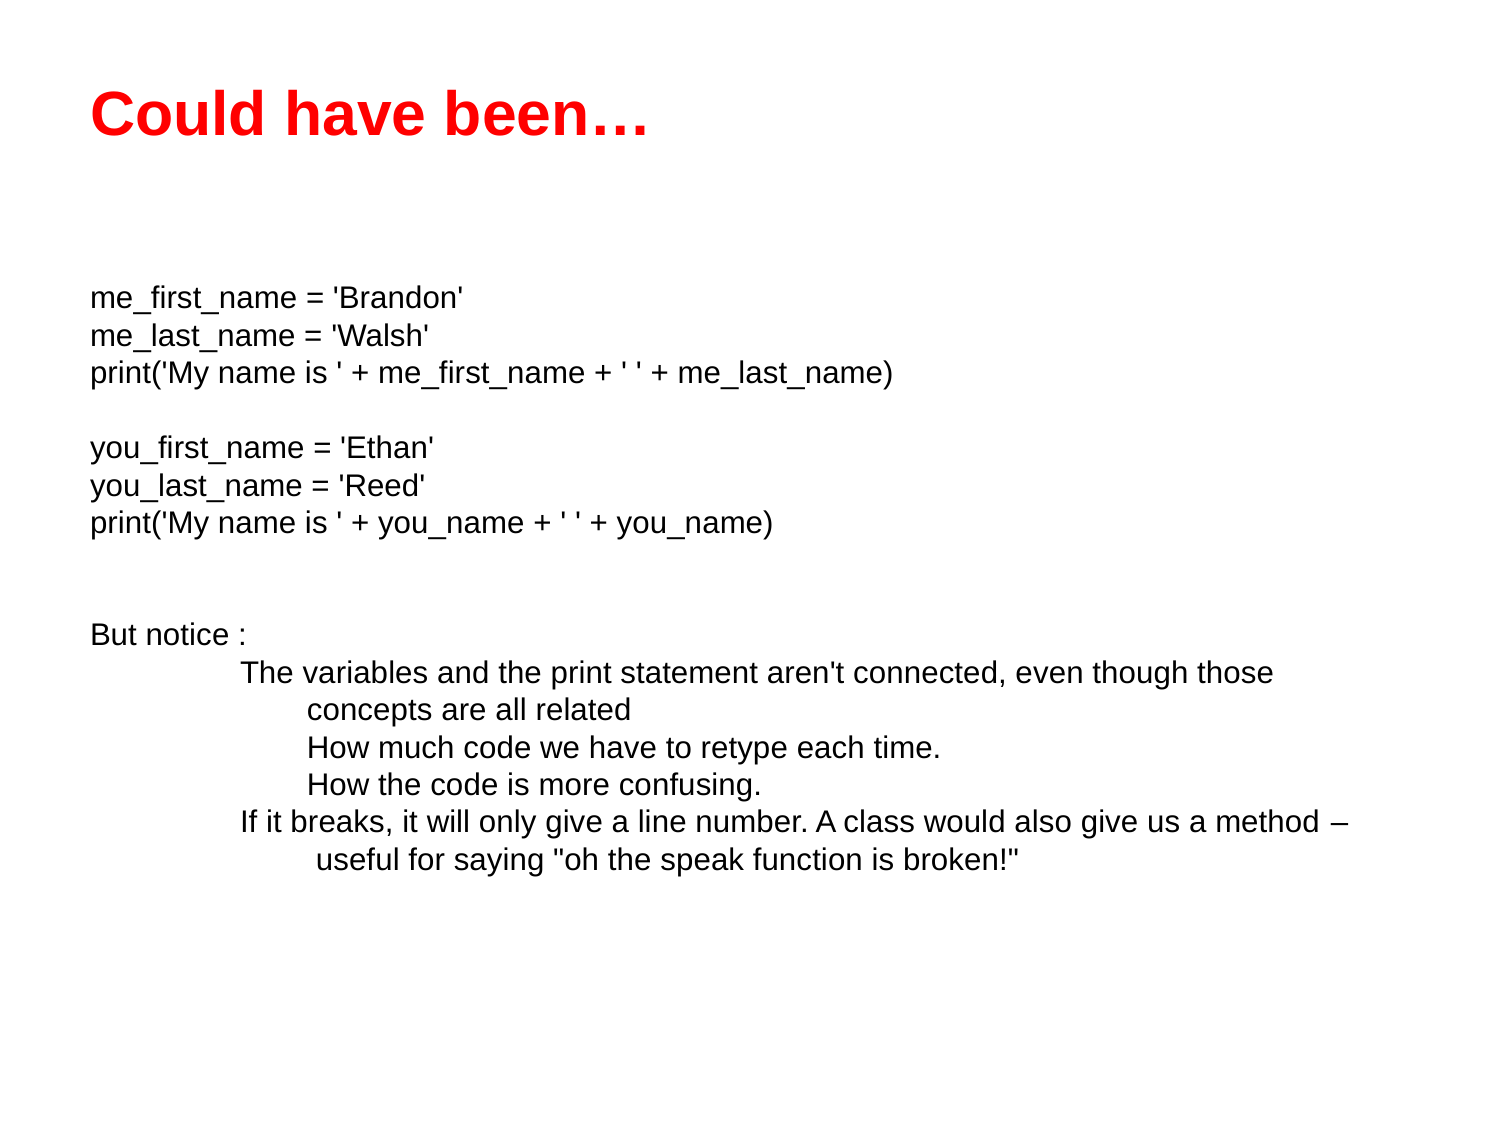

# Could have been…
me_first_name = 'Brandon'
me_last_name = 'Walsh'
print('My name is ' + me_first_name + ' ' + me_last_name)

you_first_name = 'Ethan'
you_last_name = 'Reed'
print('My name is ' + you_name + ' ' + you_name)

But notice :
The variables and the print statement aren't connected, even though those concepts are all related
	How much code we have to retype each time.
	How the code is more confusing.
If it breaks, it will only give a line number. A class would also give us a method – useful for saying "oh the speak function is broken!"